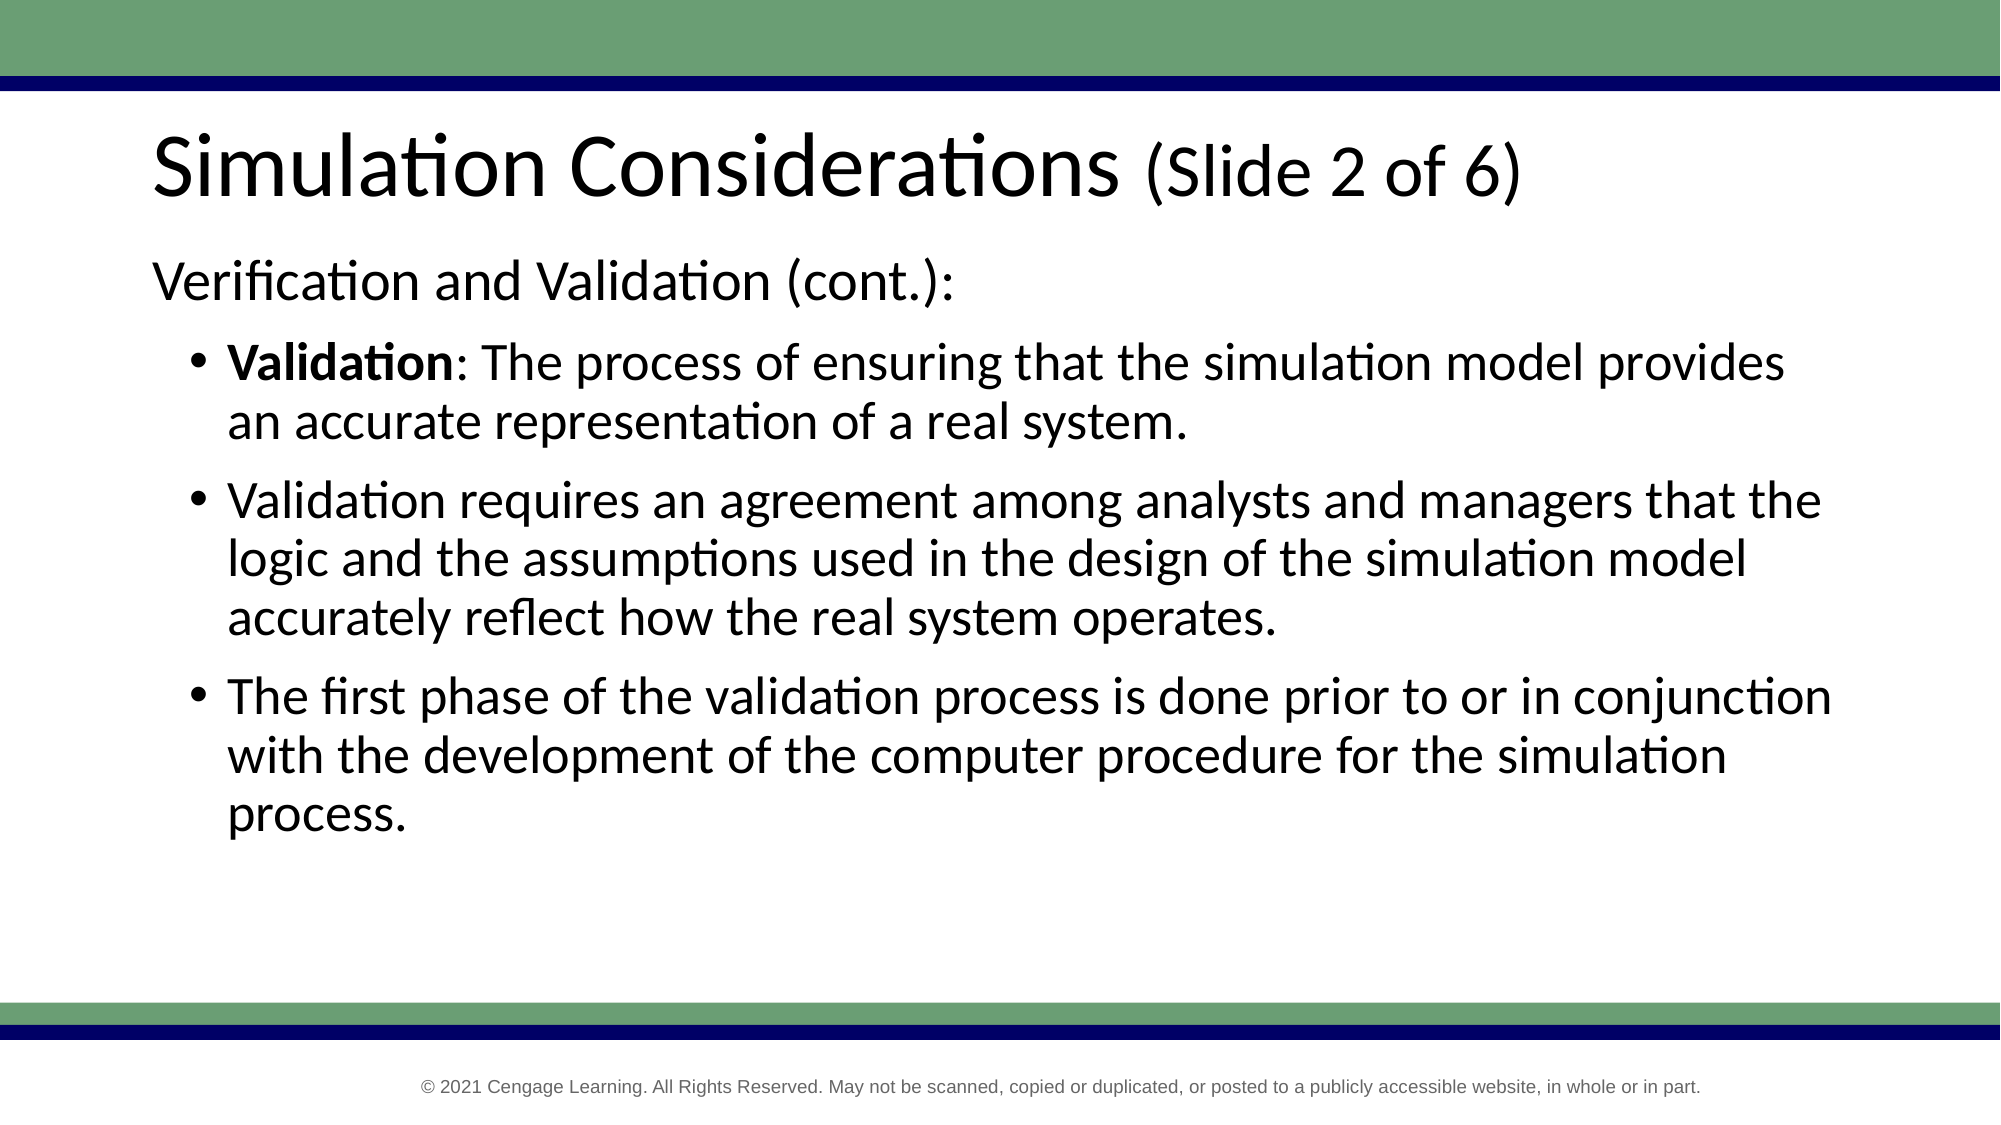

# Simulation Considerations (Slide 2 of 6)
Verification and Validation (cont.):
Validation: The process of ensuring that the simulation model provides an accurate representation of a real system.
Validation requires an agreement among analysts and managers that the logic and the assumptions used in the design of the simulation model accurately reflect how the real system operates.
The first phase of the validation process is done prior to or in conjunction with the development of the computer procedure for the simulation process.